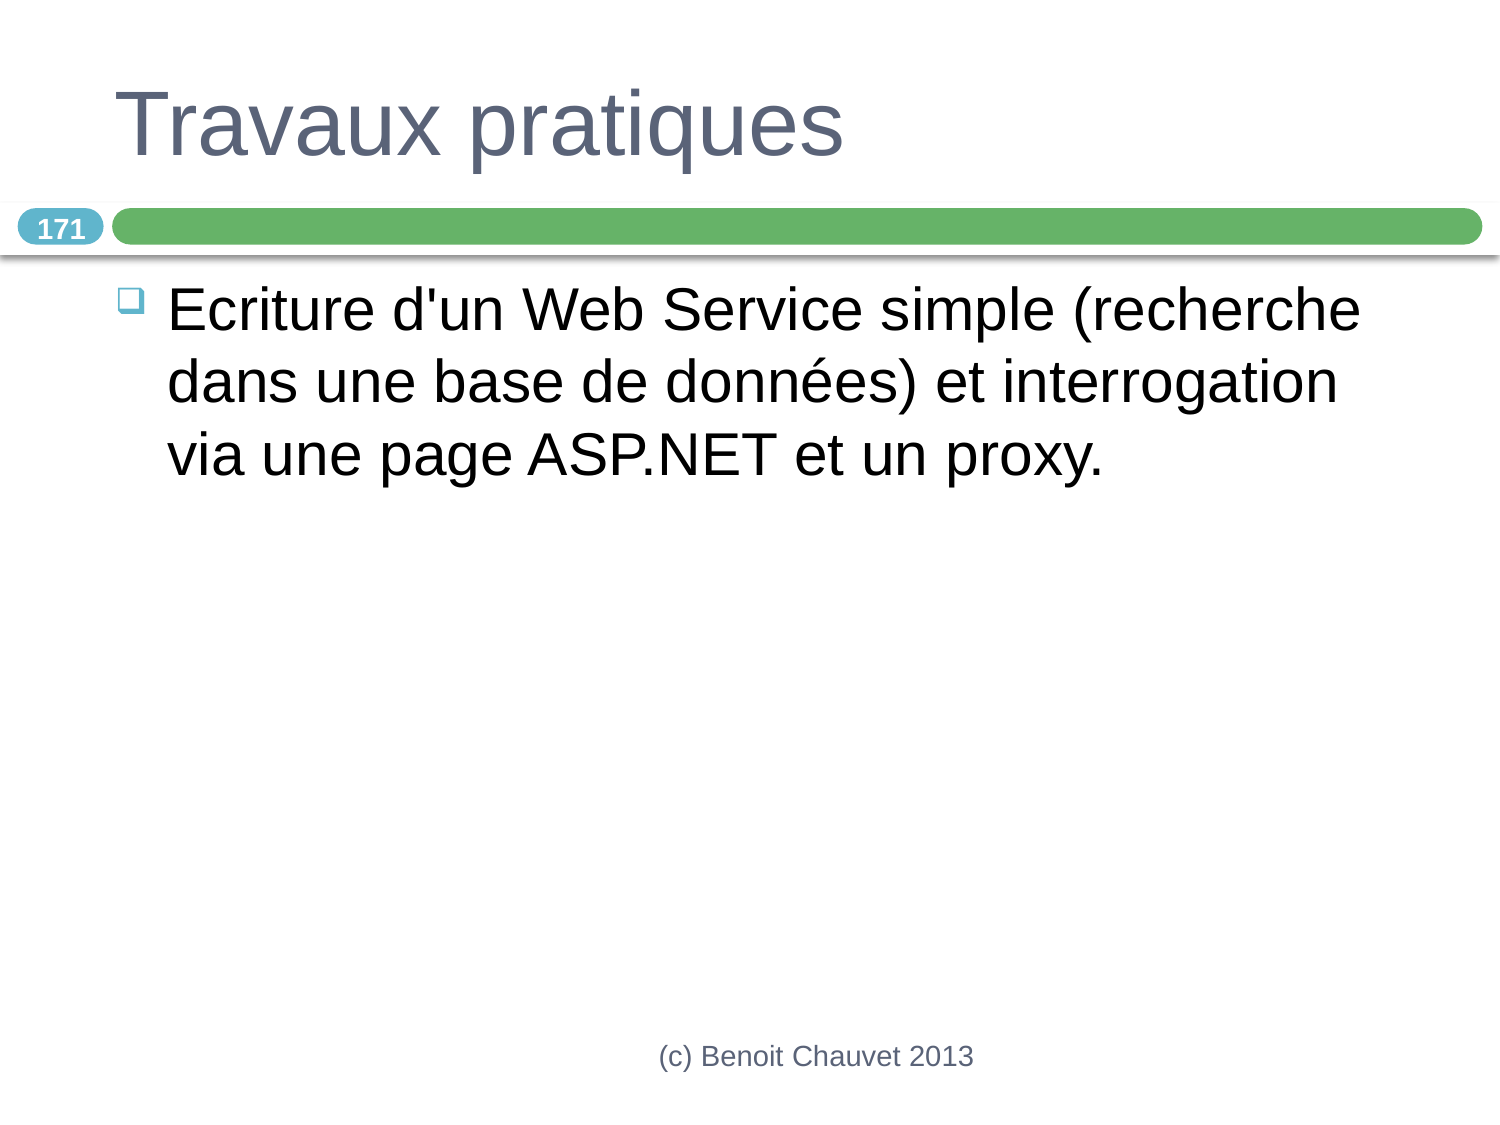

# Travaux pratiques
171
Ecriture d'un Web Service simple (recherche dans une base de données) et interrogation via une page ASP.NET et un proxy.
(c) Benoit Chauvet 2013